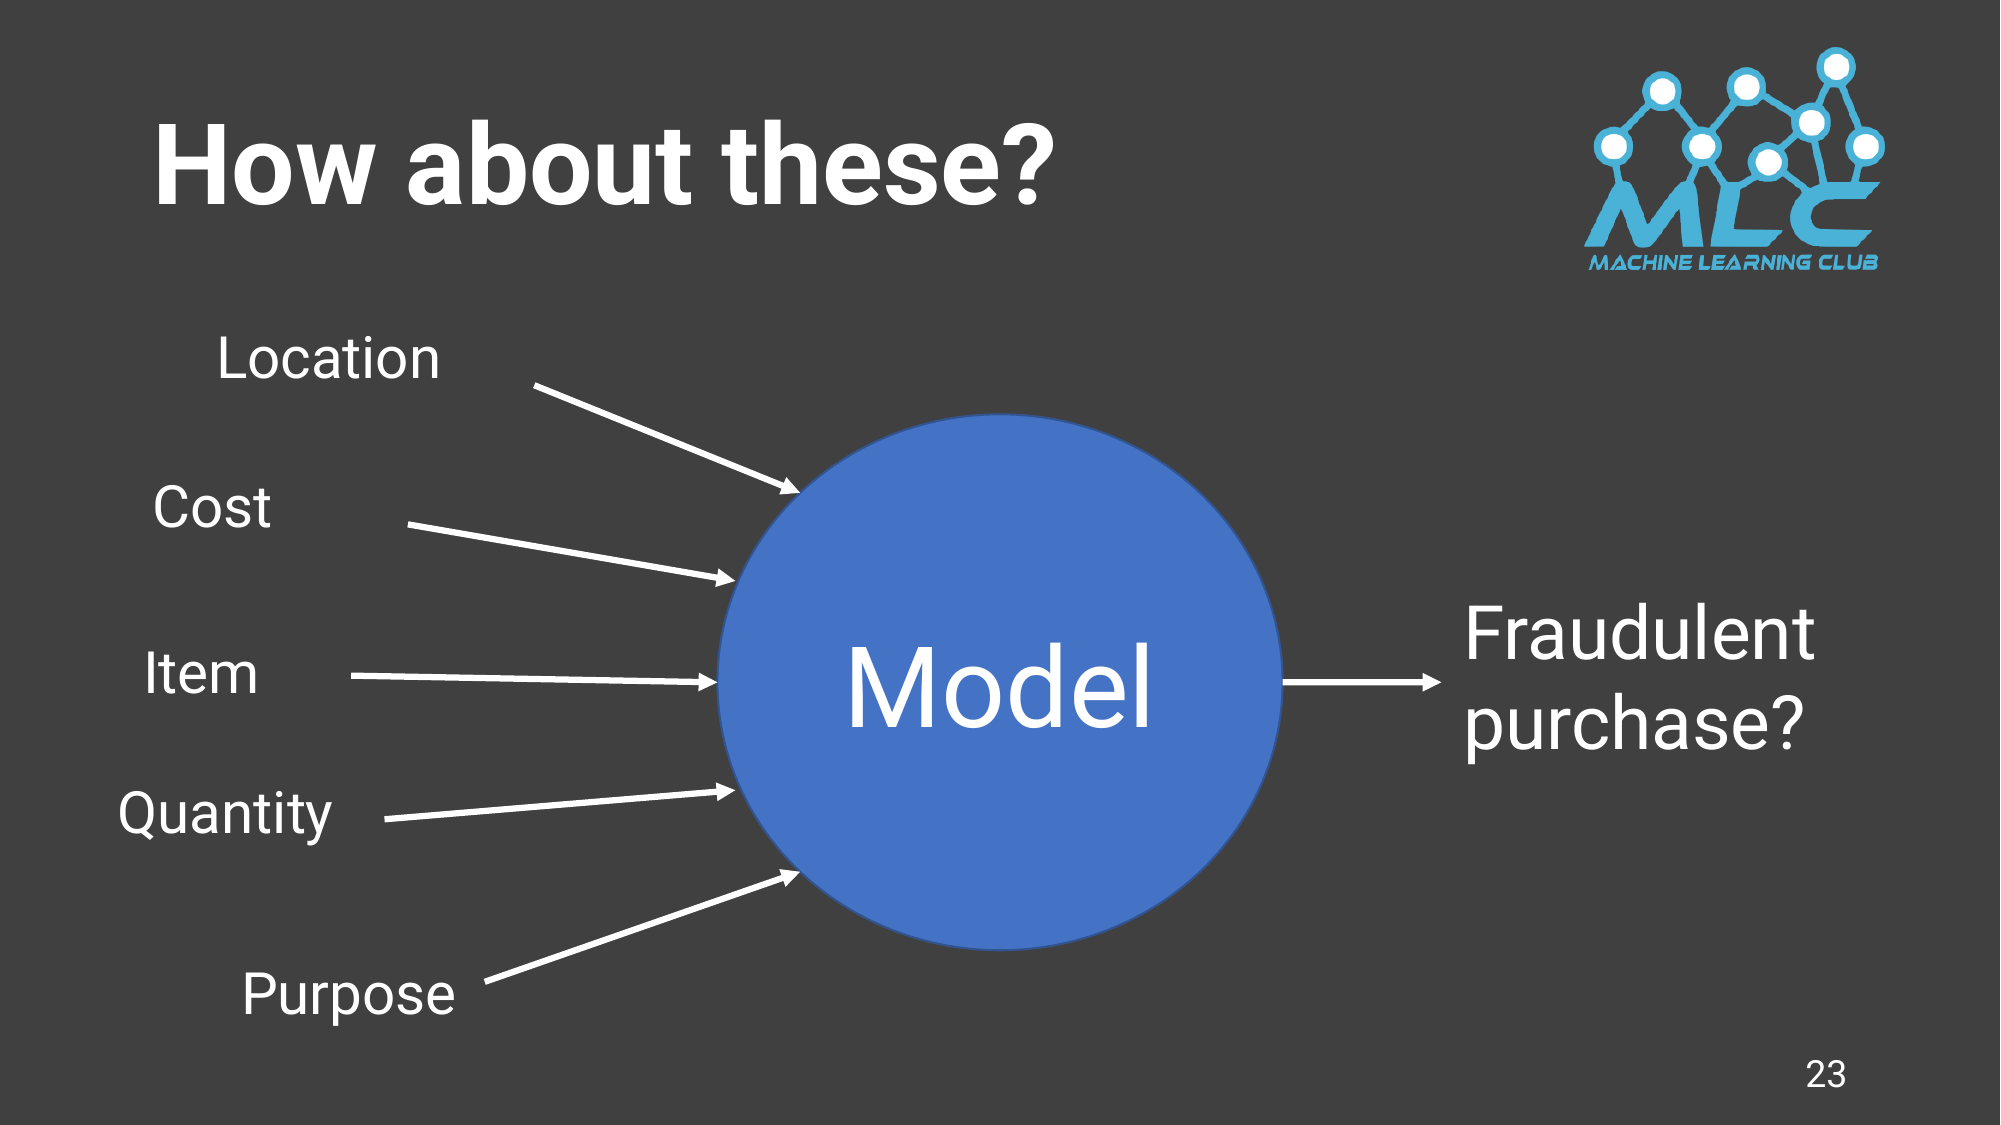

# How about these?
Location
Model
Cost
Fraudulent purchase?
Item
Quantity
Purpose
23